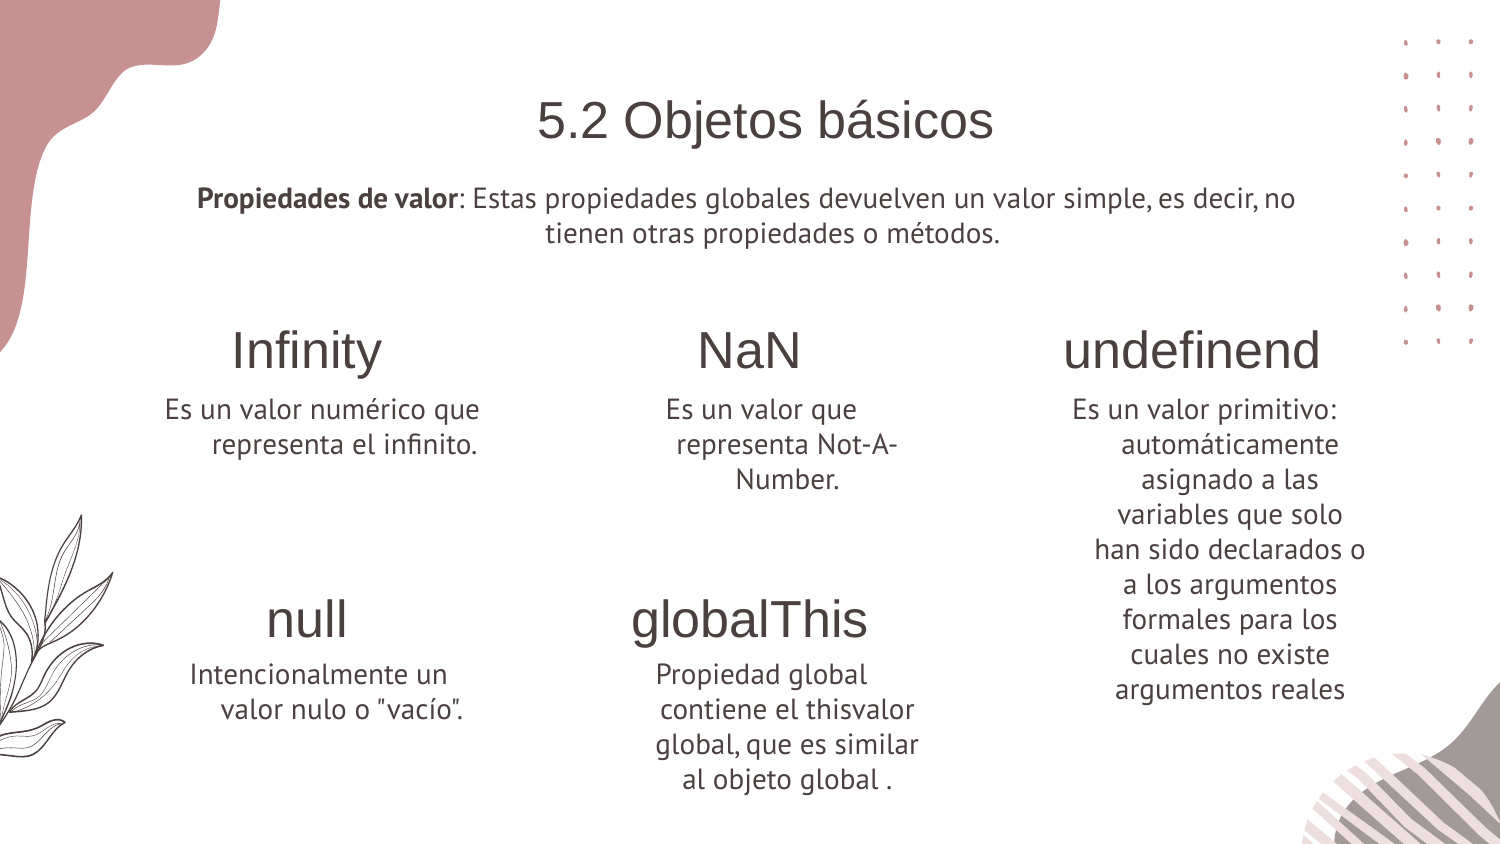

5.2 Objetos básicos
Propiedades de valor: Estas propiedades globales devuelven un valor simple, es decir, no tienen otras propiedades o métodos.
# Infinity
NaN
undefinend
 Es un valor numérico que representa el infinito.
Es un valor que representa Not-A-Number.
Es un valor primitivo: automáticamente asignado a las variables que solo han sido declarados o a los argumentos formales para los cuales no existe argumentos reales
null
globalThis
Intencionalmente un valor nulo o "vacío".
Propiedad global contiene el thisvalor global, que es similar al objeto global .